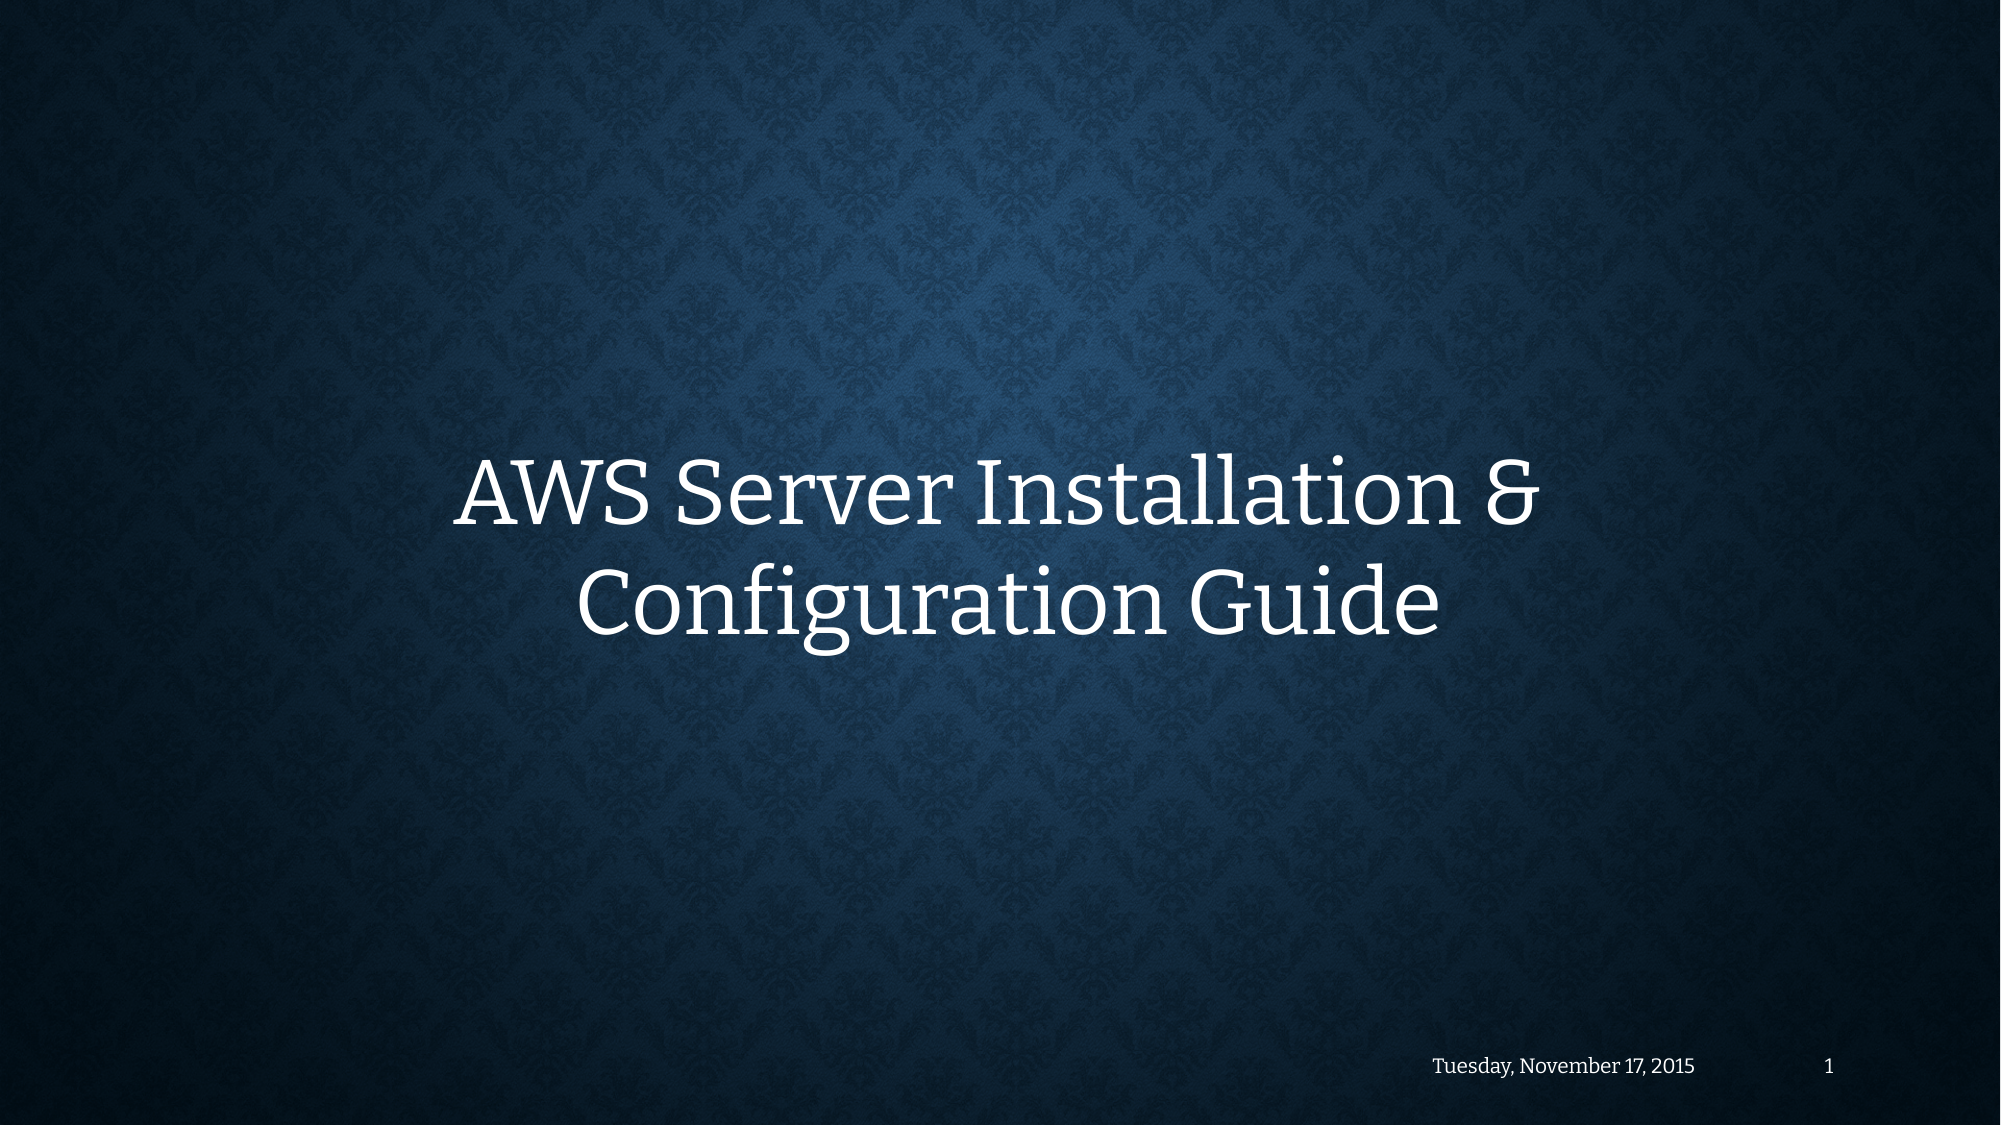

AWS Server Installation &
Configuration Guide
Tuesday, November 17, 2015
1